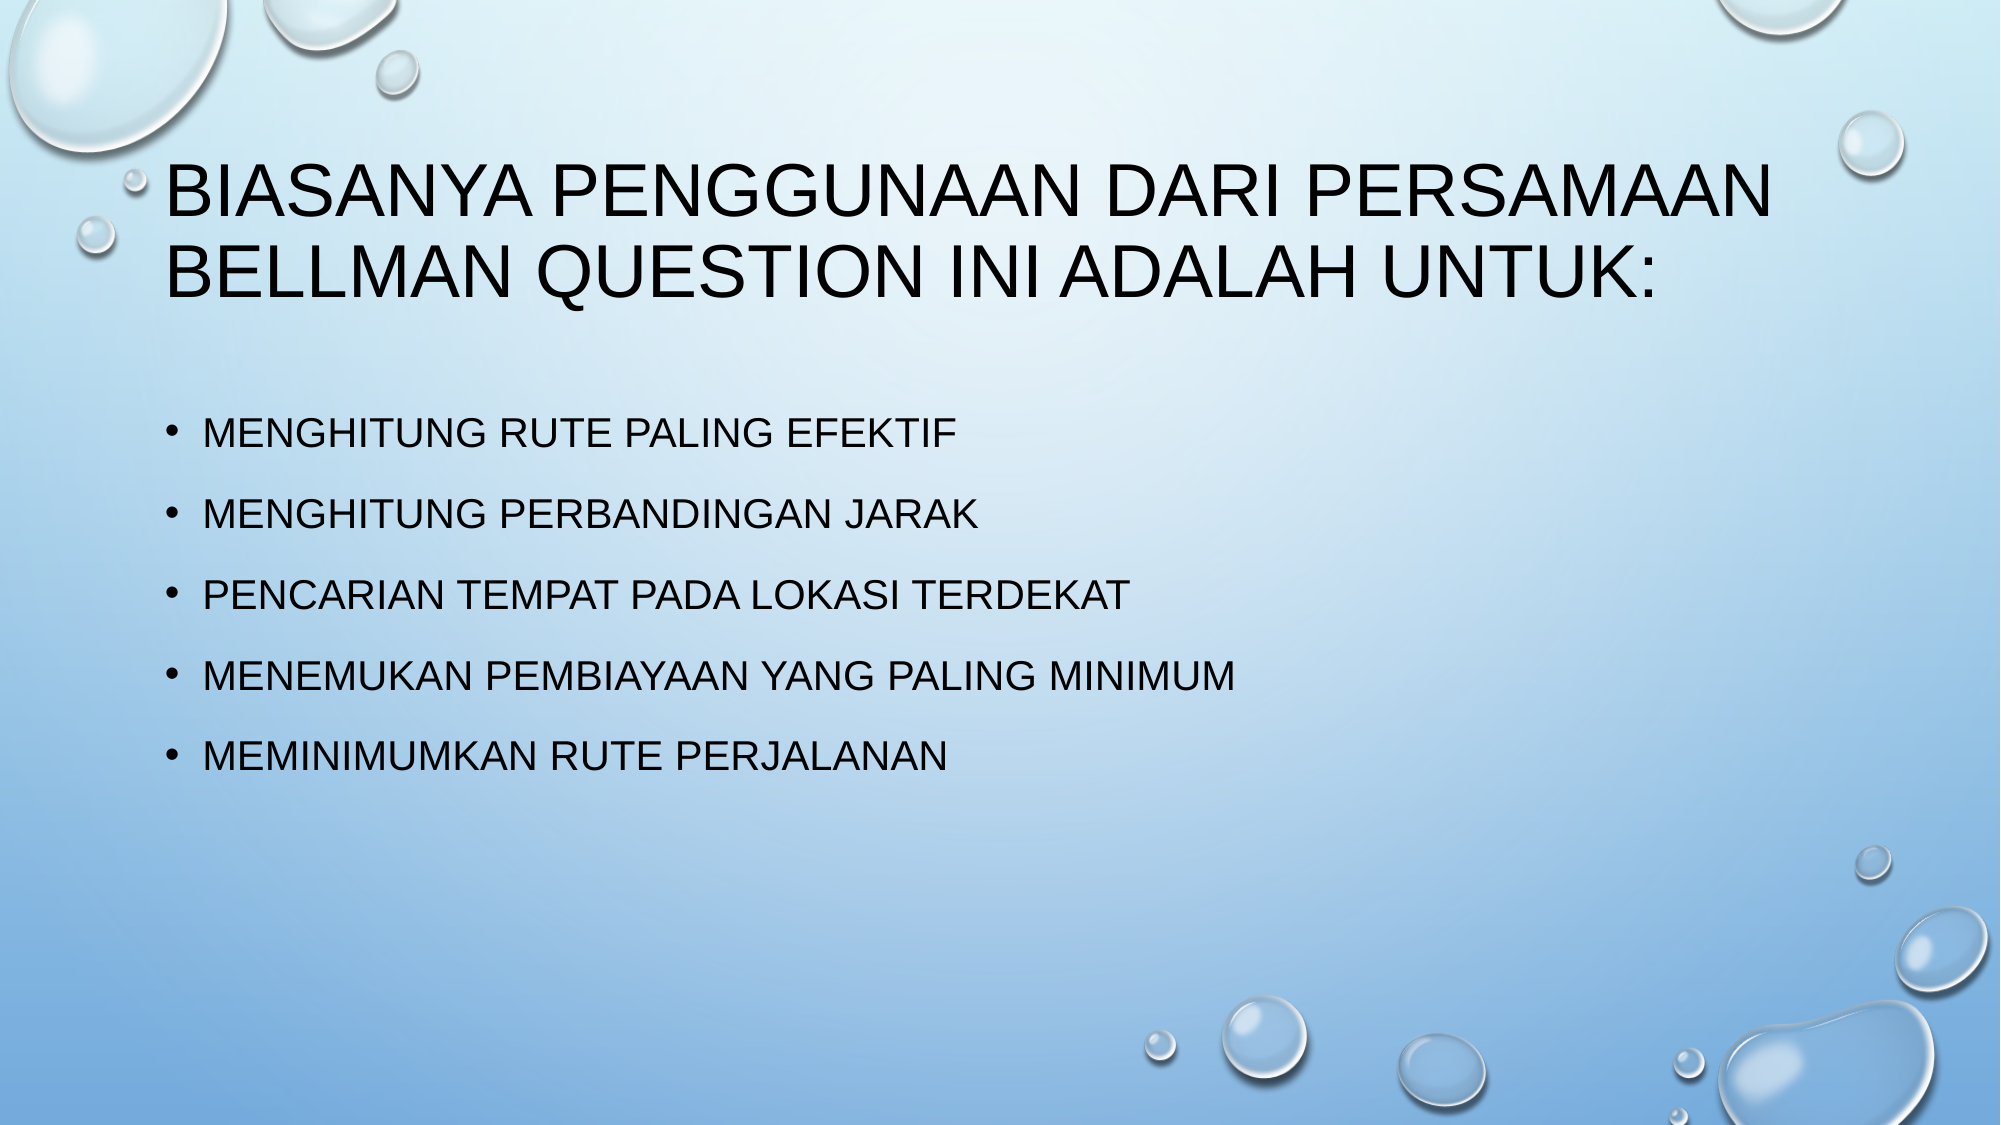

# Biasanya penggunaan dari persamaan bellman question ini adalah untuk:
Menghitung rute paling efektif
Menghitung perbandingan jarak
Pencarian tempat pada lokasi terdekat
Menemukan pembiayaan yang paling minimum
Meminimumkan rute perjalanan